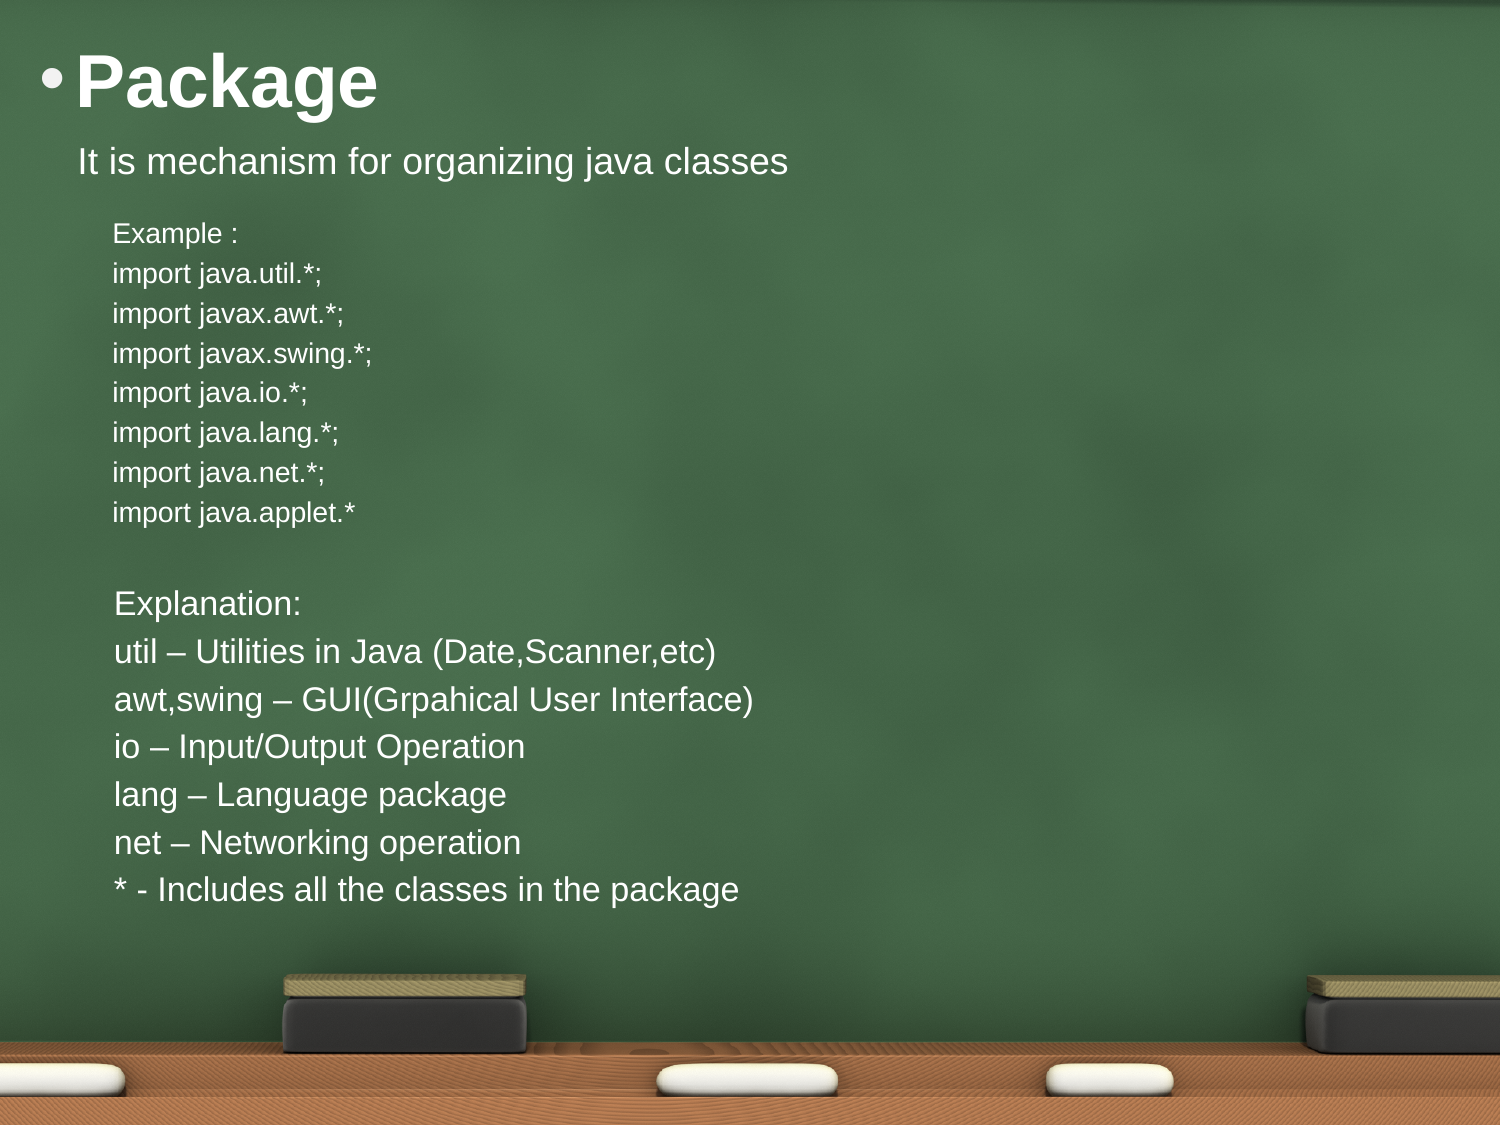

# Package
It is mechanism for organizing java classes

Example :
	import java.util.*;
	import javax.awt.*;
	import javax.swing.*;
	import java.io.*;
	import java.lang.*;
	import java.net.*;
	import java.applet.*

Explanation:
	util – Utilities in Java (Date,Scanner,etc)
	awt,swing – GUI(Grpahical User Interface)
	io – Input/Output Operation
	lang – Language package
	net – Networking operation
	* - Includes all the classes in the package